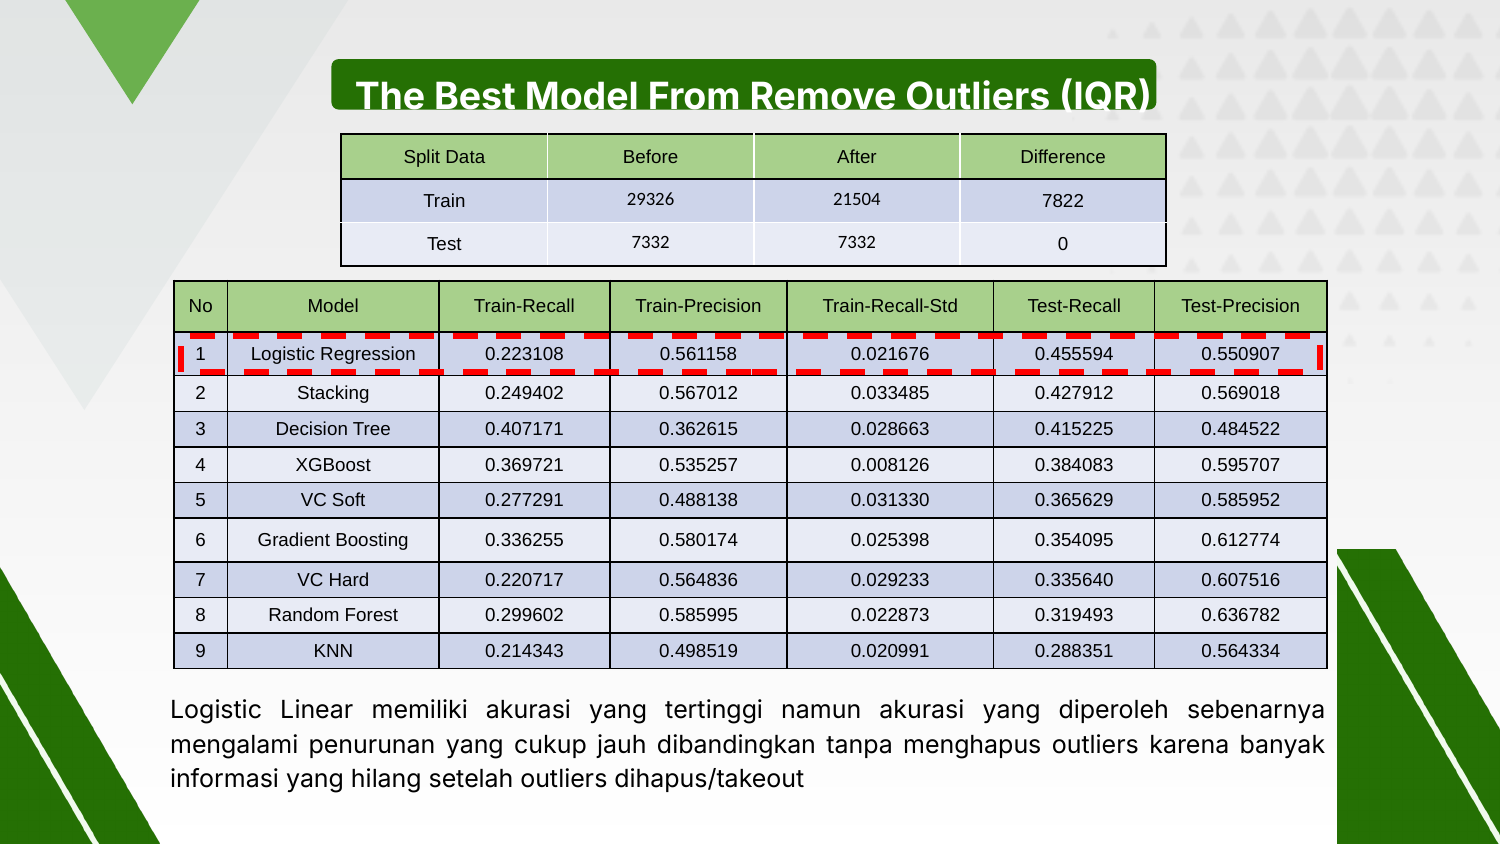

The Best Model From Remove Outliers (IQR)
| Split Data | Before | After | Difference |
| --- | --- | --- | --- |
| Train | 29326 | 21504 | 7822 |
| Test | 7332 | 7332 | 0 |
| No | Model | Train-Recall | Train-Precision | Train-Recall-Std | Test-Recall | Test-Precision |
| --- | --- | --- | --- | --- | --- | --- |
| 1 | Logistic Regression | 0.223108 | 0.561158 | 0.021676 | 0.455594 | 0.550907 |
| 2 | Stacking | 0.249402 | 0.567012 | 0.033485 | 0.427912 | 0.569018 |
| 3 | Decision Tree | 0.407171 | 0.362615 | 0.028663 | 0.415225 | 0.484522 |
| 4 | XGBoost | 0.369721 | 0.535257 | 0.008126 | 0.384083 | 0.595707 |
| 5 | VC Soft | 0.277291 | 0.488138 | 0.031330 | 0.365629 | 0.585952 |
| 6 | Gradient Boosting | 0.336255 | 0.580174 | 0.025398 | 0.354095 | 0.612774 |
| 7 | VC Hard | 0.220717 | 0.564836 | 0.029233 | 0.335640 | 0.607516 |
| 8 | Random Forest | 0.299602 | 0.585995 | 0.022873 | 0.319493 | 0.636782 |
| 9 | KNN | 0.214343 | 0.498519 | 0.020991 | 0.288351 | 0.564334 |

Logistic Linear memiliki akurasi yang tertinggi namun akurasi yang diperoleh sebenarnya mengalami penurunan yang cukup jauh dibandingkan tanpa menghapus outliers karena banyak informasi yang hilang setelah outliers dihapus/takeout